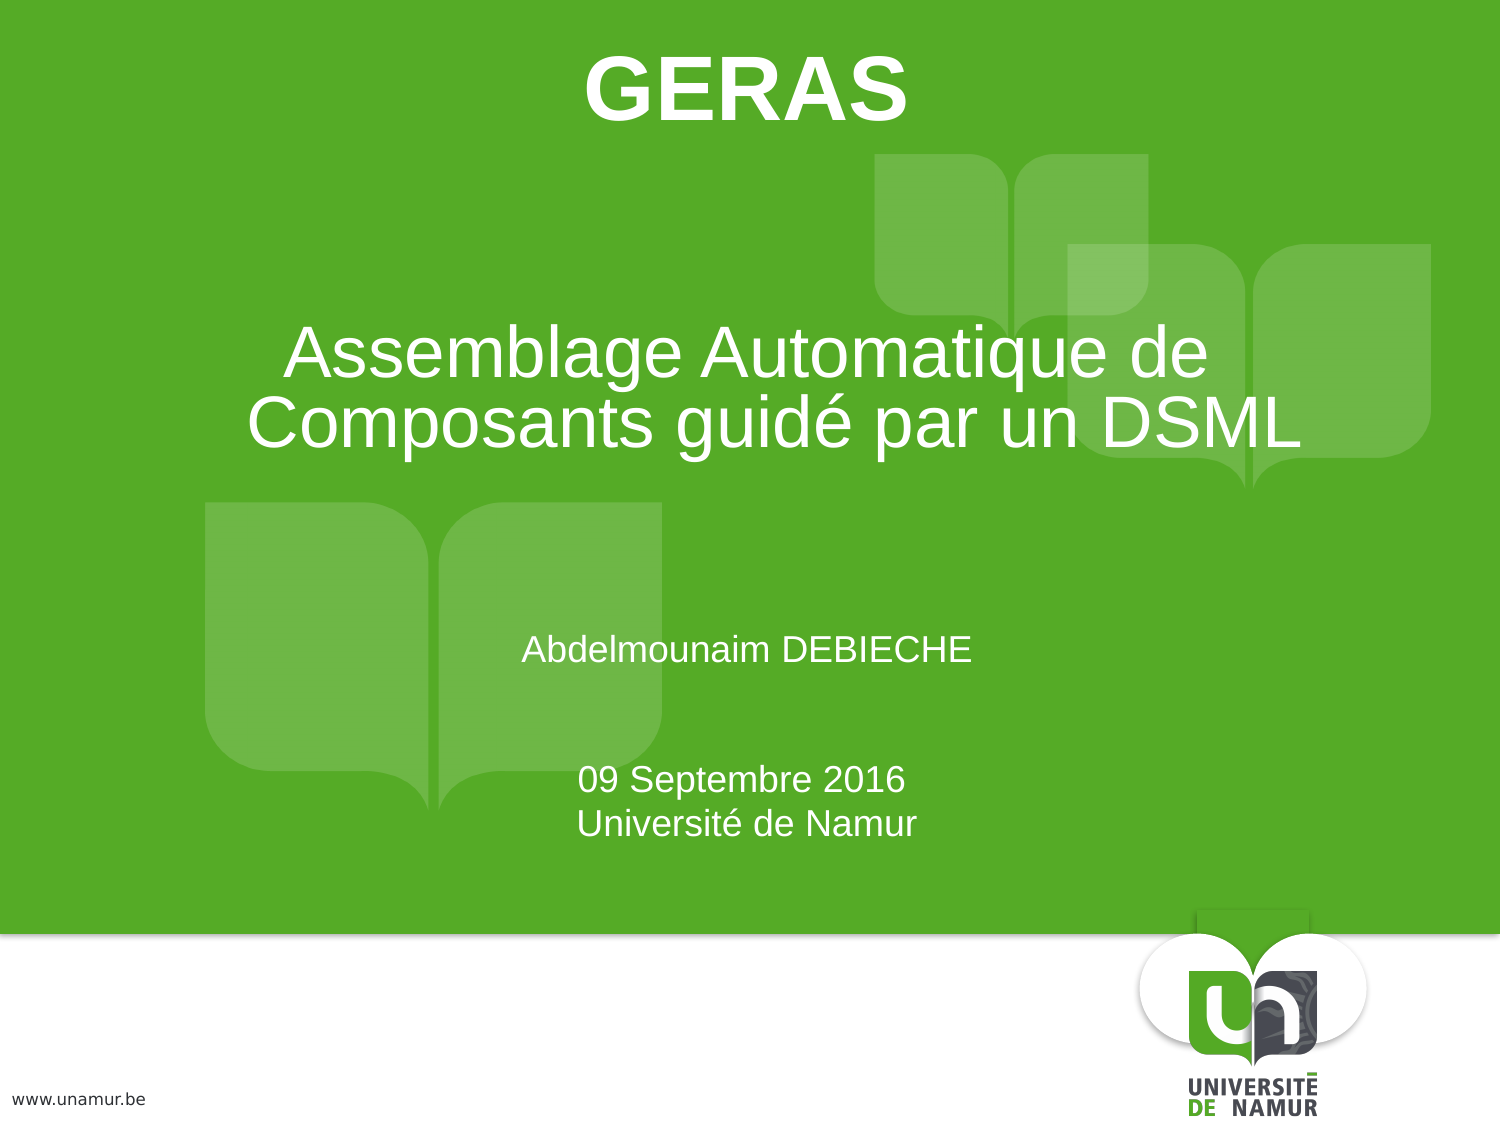

GERAS

Assemblage Automatique de Composants guidé par un DSML

Abdelmounaim DEBIECHE

09 Septembre 2016
Université de Namur